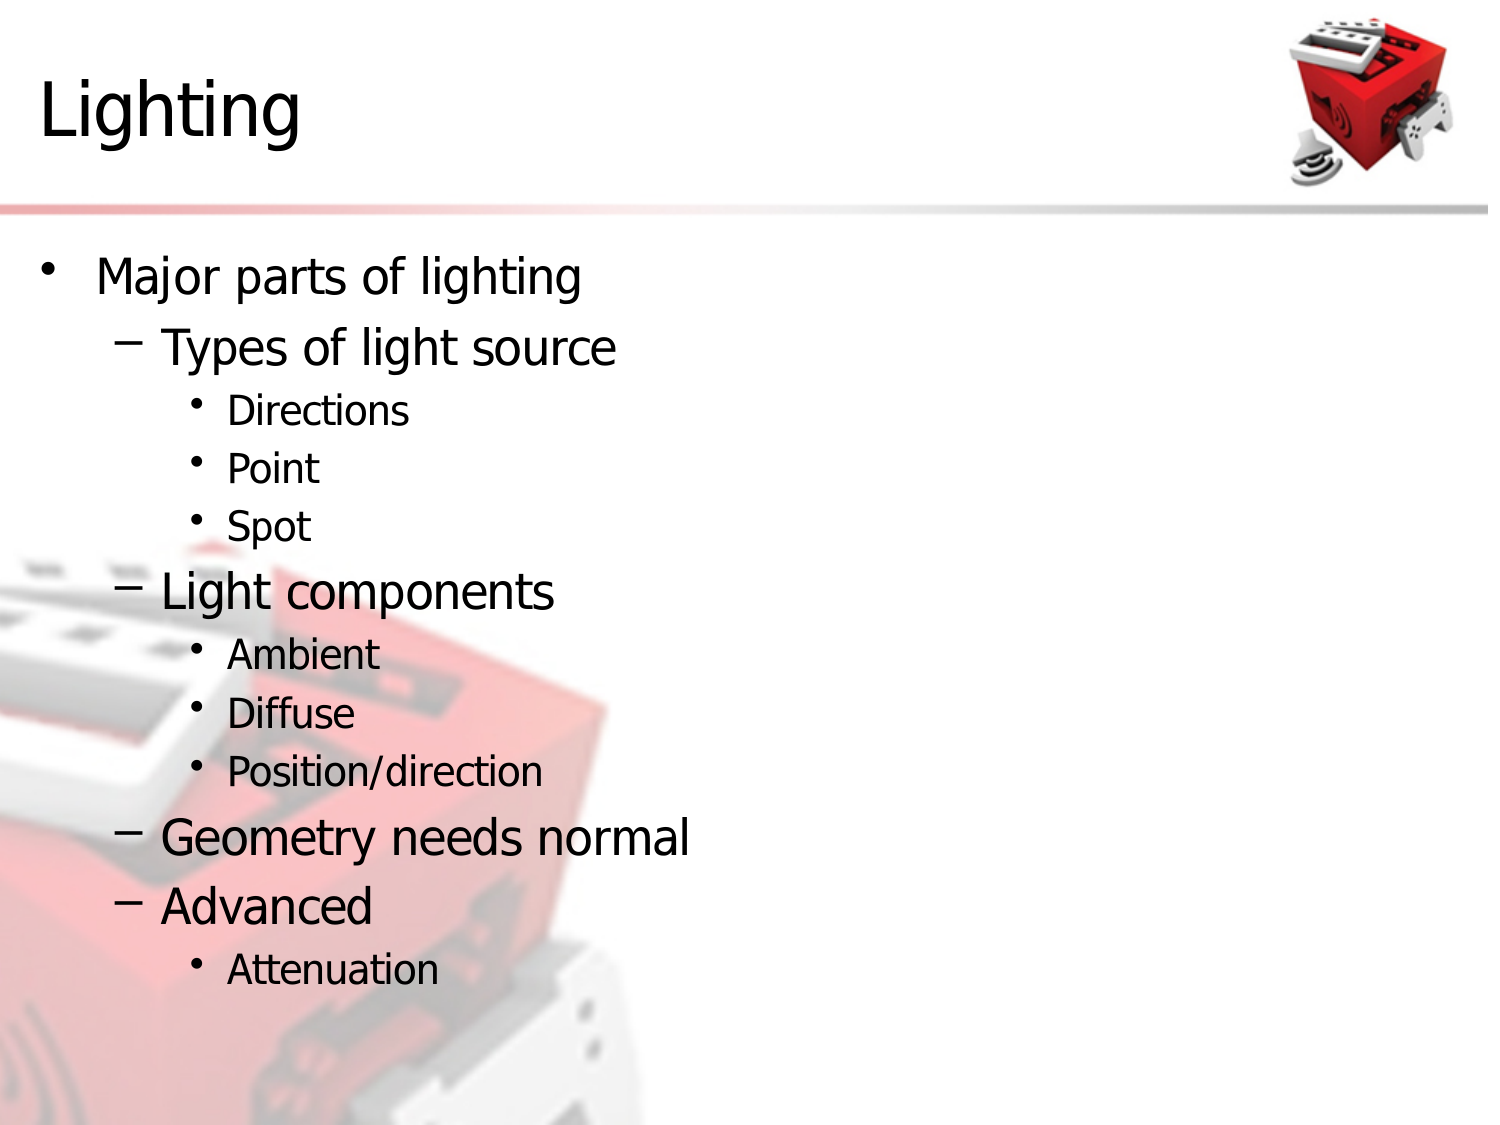

# Lighting
Major parts of lighting
Types of light source
Directions
Point
Spot
Light components
Ambient
Diffuse
Position/direction
Geometry needs normal
Advanced
Attenuation